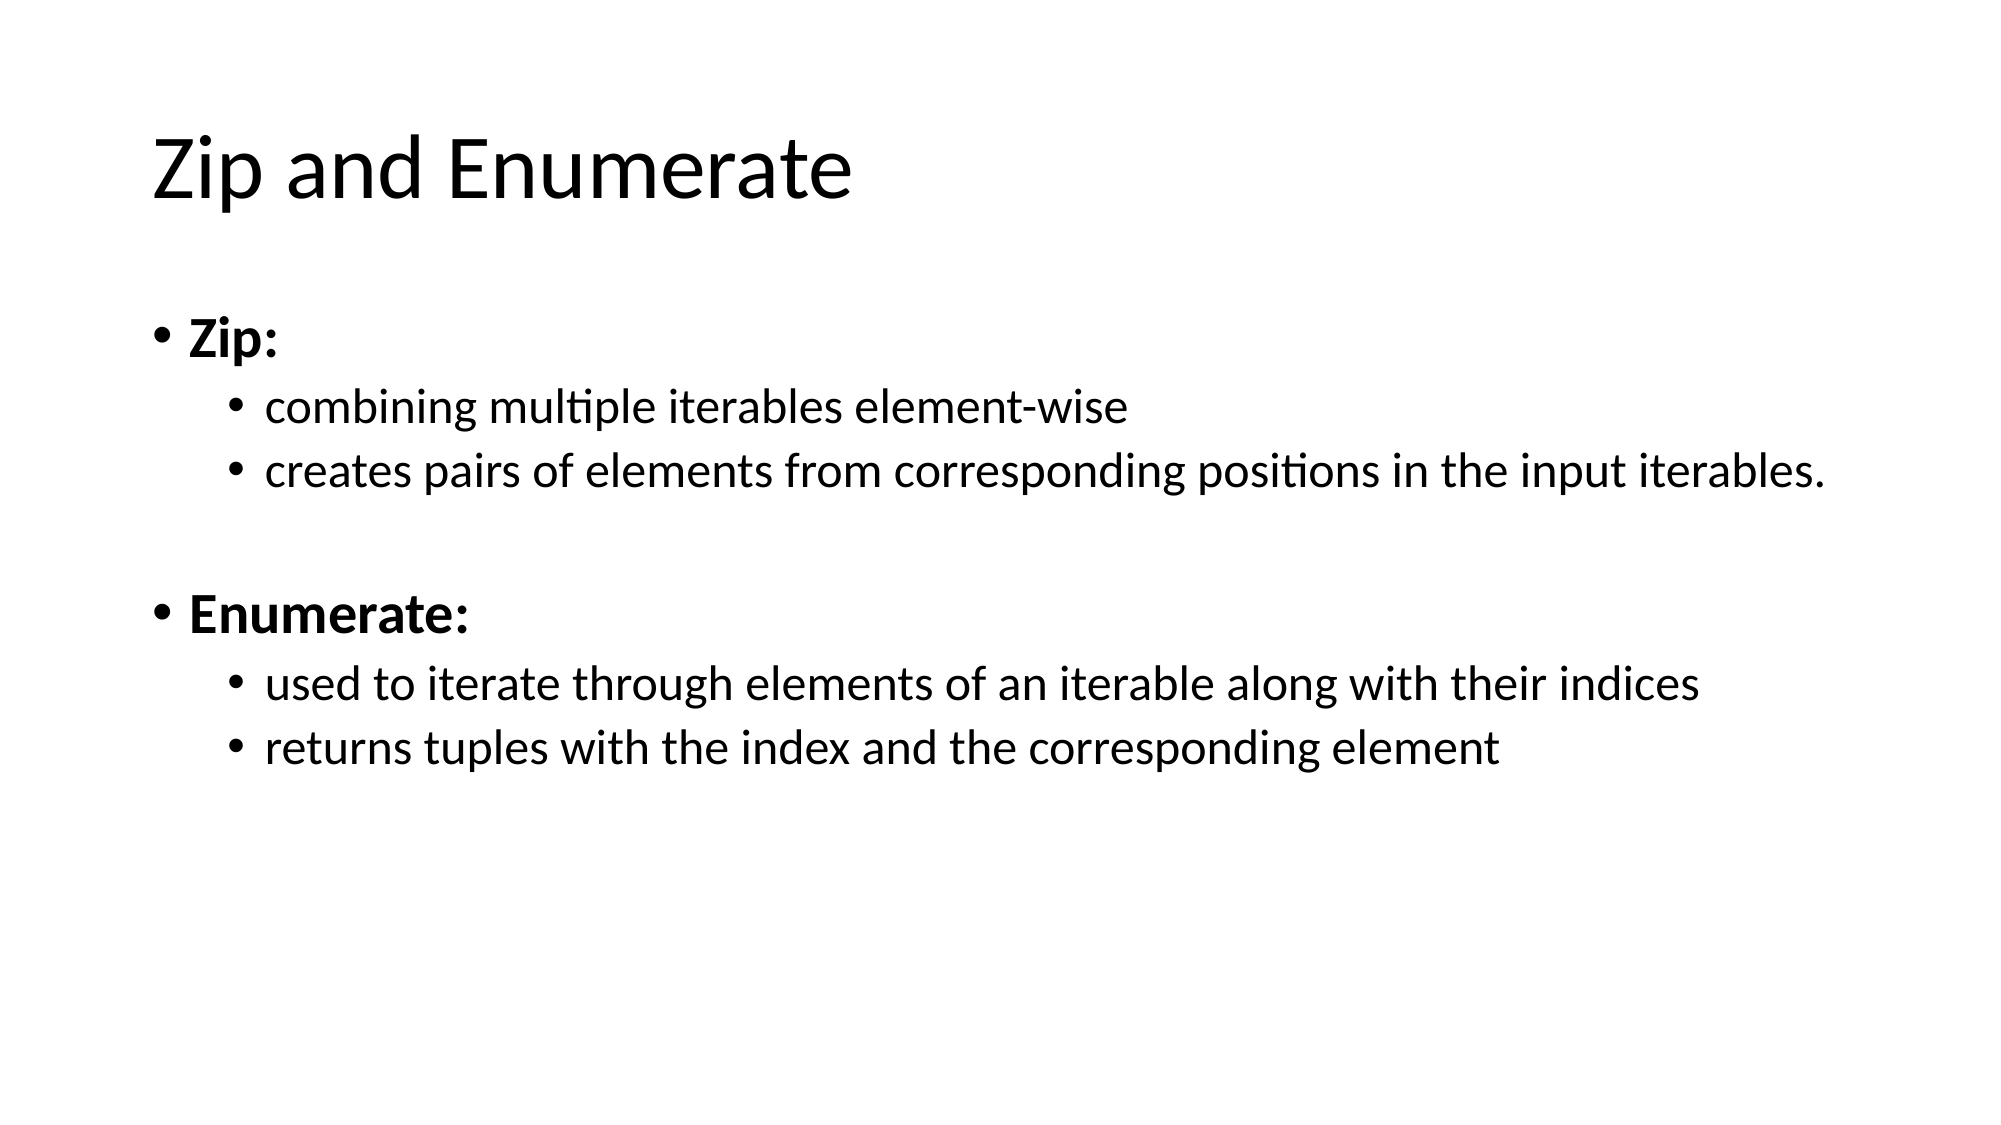

# Zip and Enumerate
Zip:
combining multiple iterables element-wise
creates pairs of elements from corresponding positions in the input iterables.

Enumerate:
used to iterate through elements of an iterable along with their indices
returns tuples with the index and the corresponding element